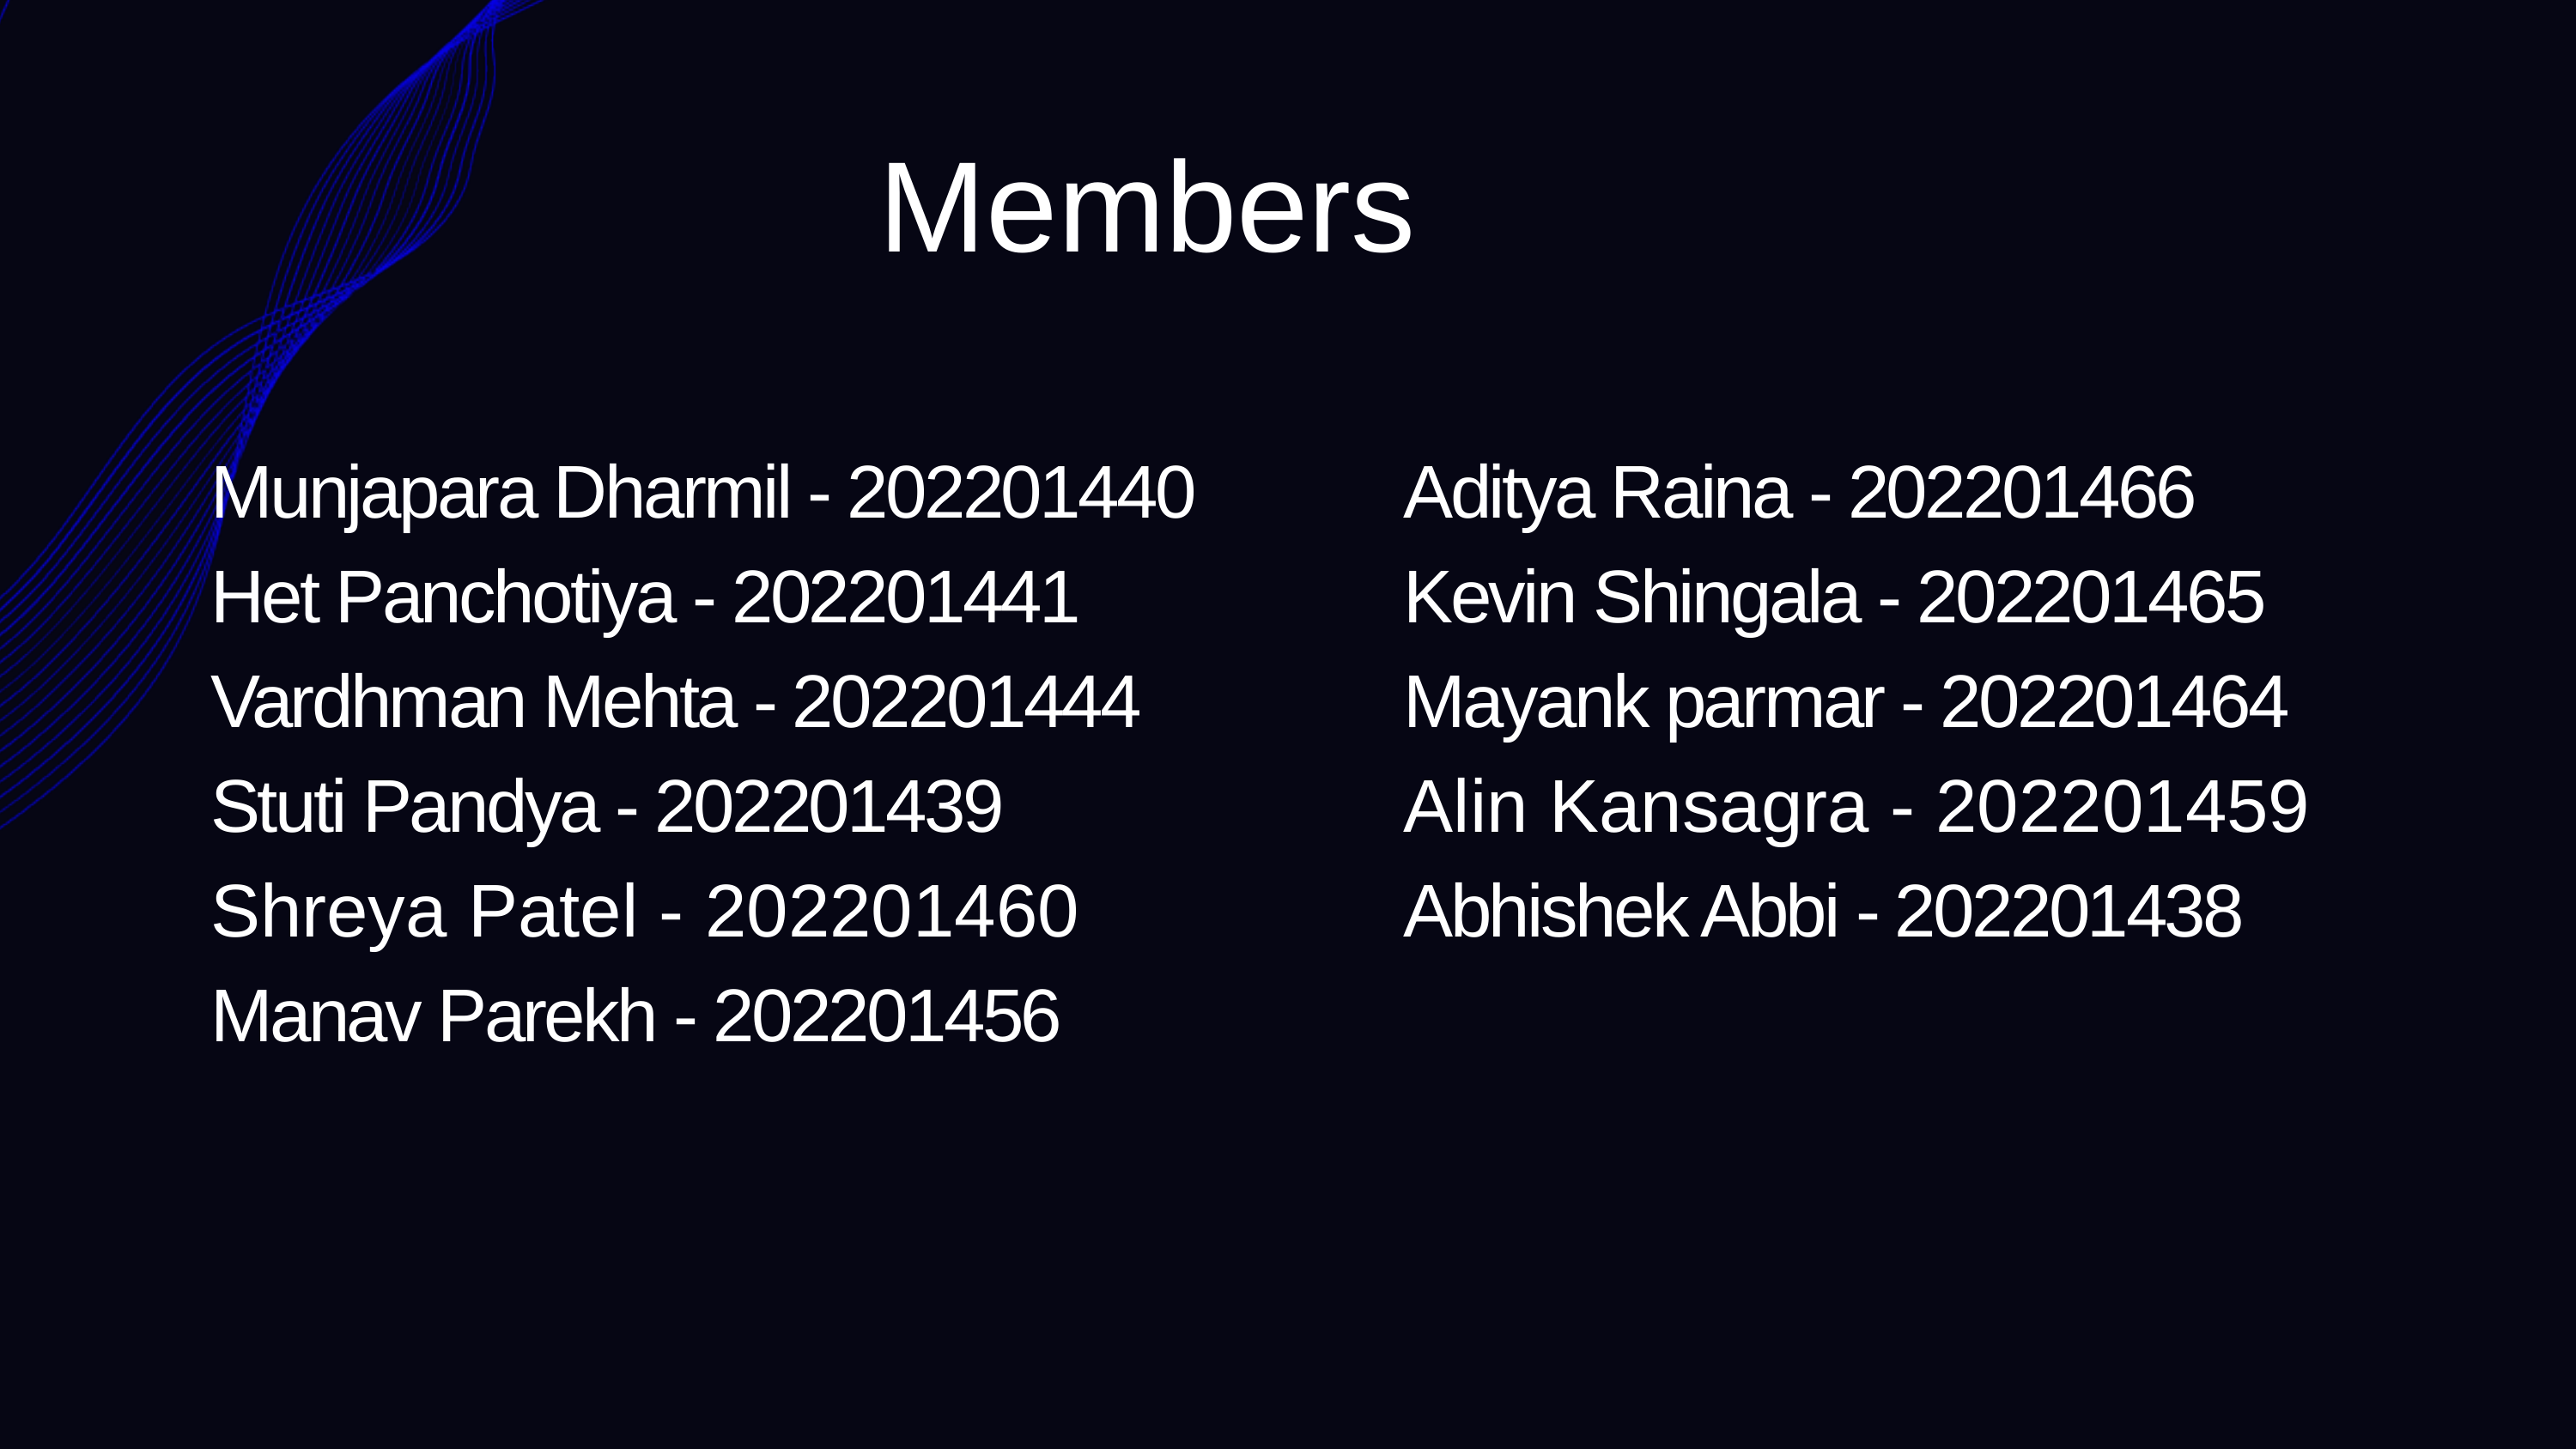

Members
Munjapara Dharmil - 202201440
Het Panchotiya - 202201441
Vardhman Mehta - 202201444
Stuti Pandya - 202201439
Shreya Patel - 202201460
Manav Parekh - 202201456

Aditya Raina - 202201466
Kevin Shingala - 202201465
Mayank parmar - 202201464
Alin Kansagra - 202201459
Abhishek Abbi - 202201438

abcd